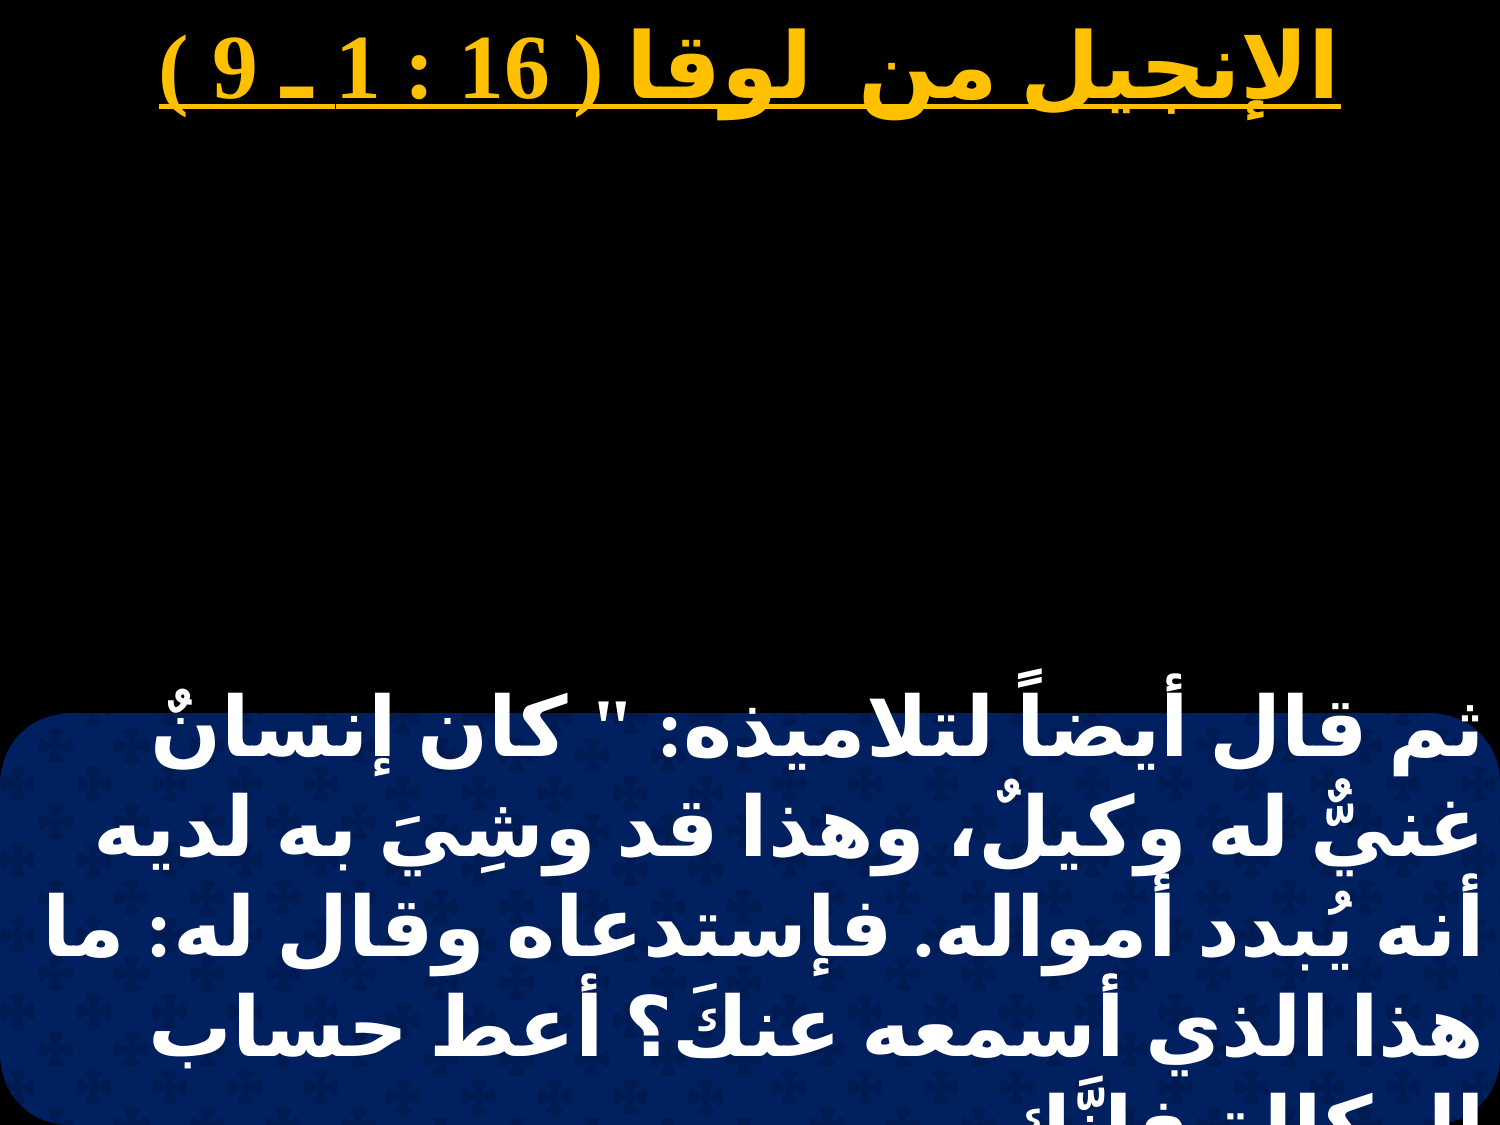

الإنجيل من  لوقا ( 16 : 1 ـ 9 )

ثم قال أيضاً لتلاميذه: " كان إنسانٌ غنيٌّ له وكيلٌ، وهذا قد وشِيَ به لديه أنه يُبدد أمواله. فإستدعاه وقال له: ما هذا الذي أسمعه عنكَ؟ أعط حساب الوكالة فإنَّك